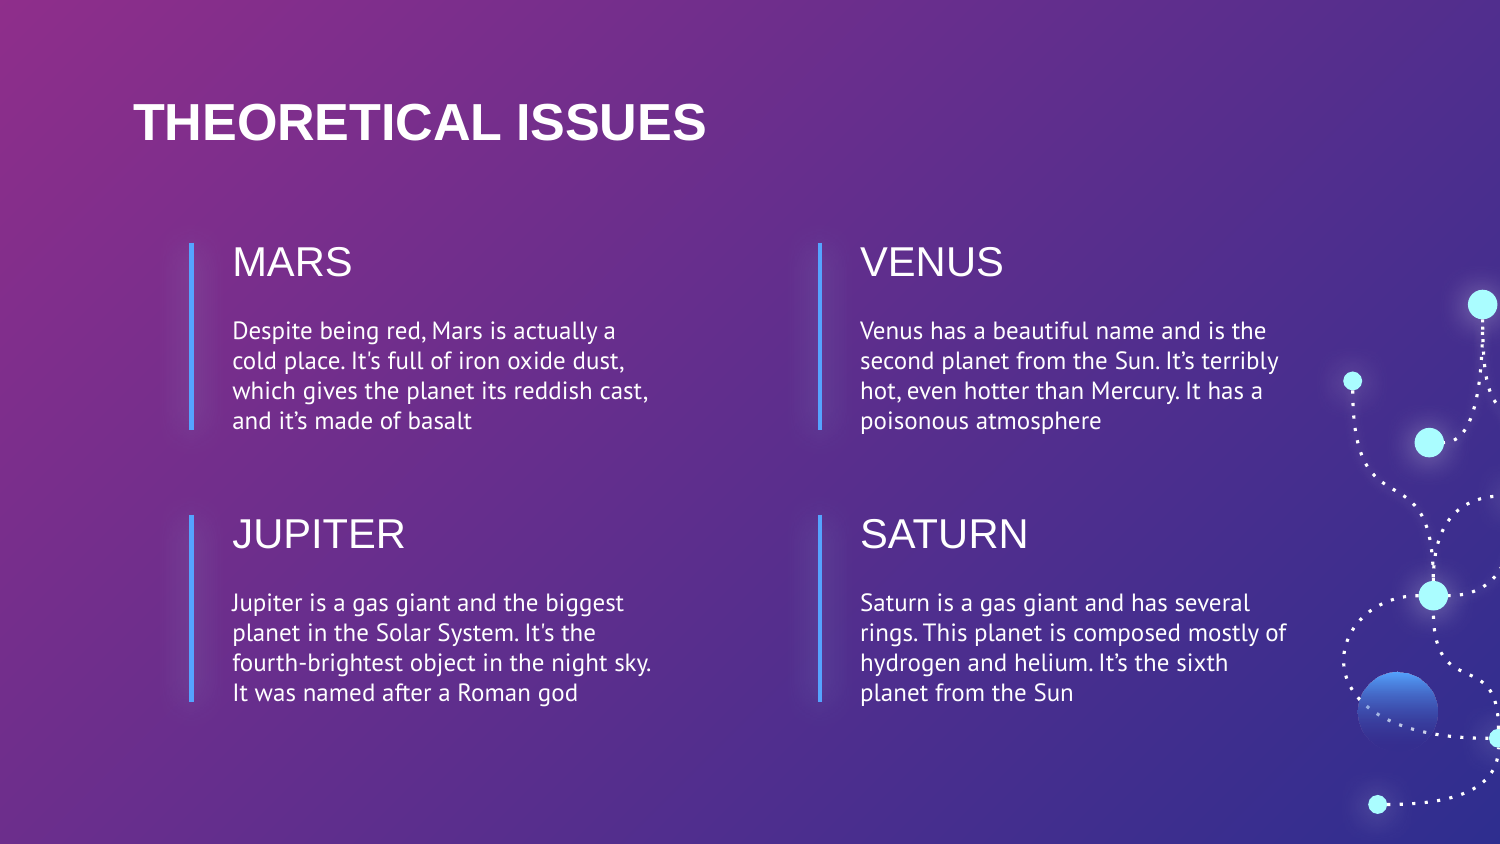

# THEORETICAL ISSUES
MARS
VENUS
Despite being red, Mars is actually a cold place. It's full of iron oxide dust, which gives the planet its reddish cast, and it’s made of basalt
Venus has a beautiful name and is the second planet from the Sun. It’s terribly hot, even hotter than Mercury. It has a poisonous atmosphere
JUPITER
SATURN
Jupiter is a gas giant and the biggest planet in the Solar System. It's the fourth-brightest object in the night sky. It was named after a Roman god
Saturn is a gas giant and has several rings. This planet is composed mostly of hydrogen and helium. It’s the sixth planet from the Sun